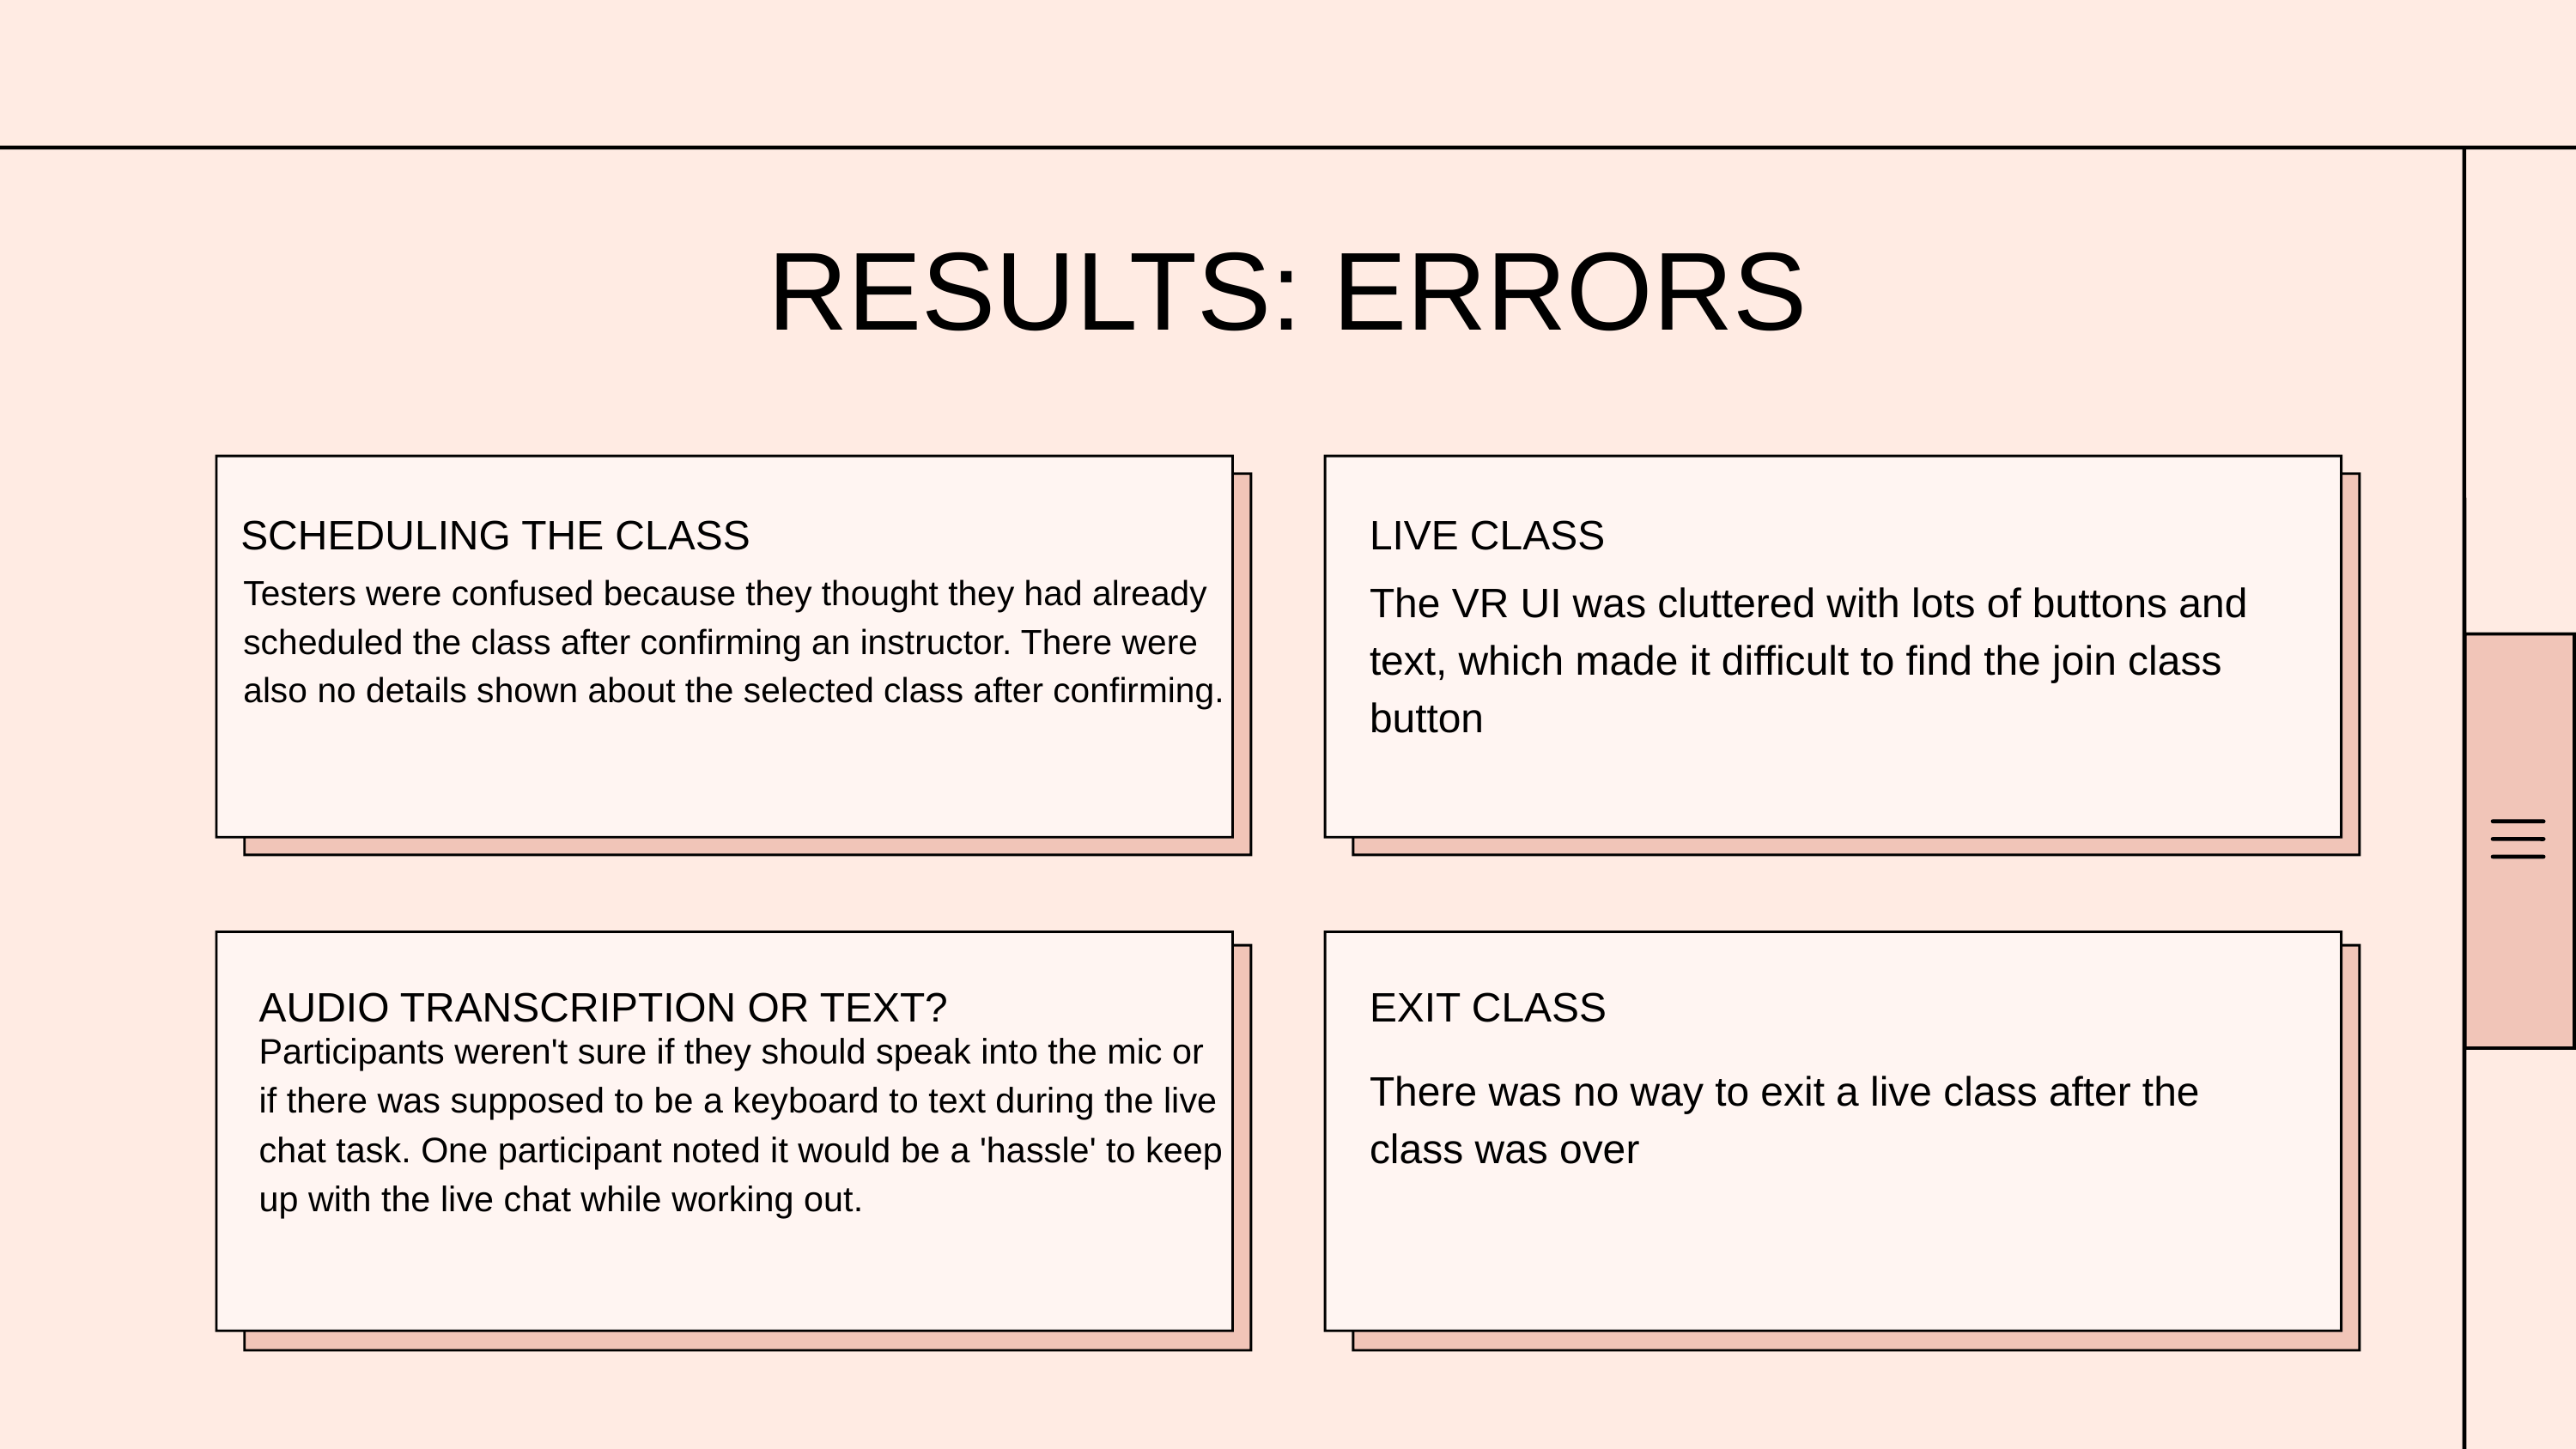

RESULTS: ERRORS

SCHEDULING THE CLASS
LIVE CLASS
Testers were confused because they thought they had already scheduled the class after confirming an instructor. There were also no details shown about the selected class after confirming.
The VR UI was cluttered with lots of buttons and text, which made it difficult to find the join class button

AUDIO TRANSCRIPTION OR TEXT?
EXIT CLASS
Participants weren't sure if they should speak into the mic or if there was supposed to be a keyboard to text during the live chat task. One participant noted it would be a 'hassle' to keep up with the live chat while working out.
There was no way to exit a live class after the class was over